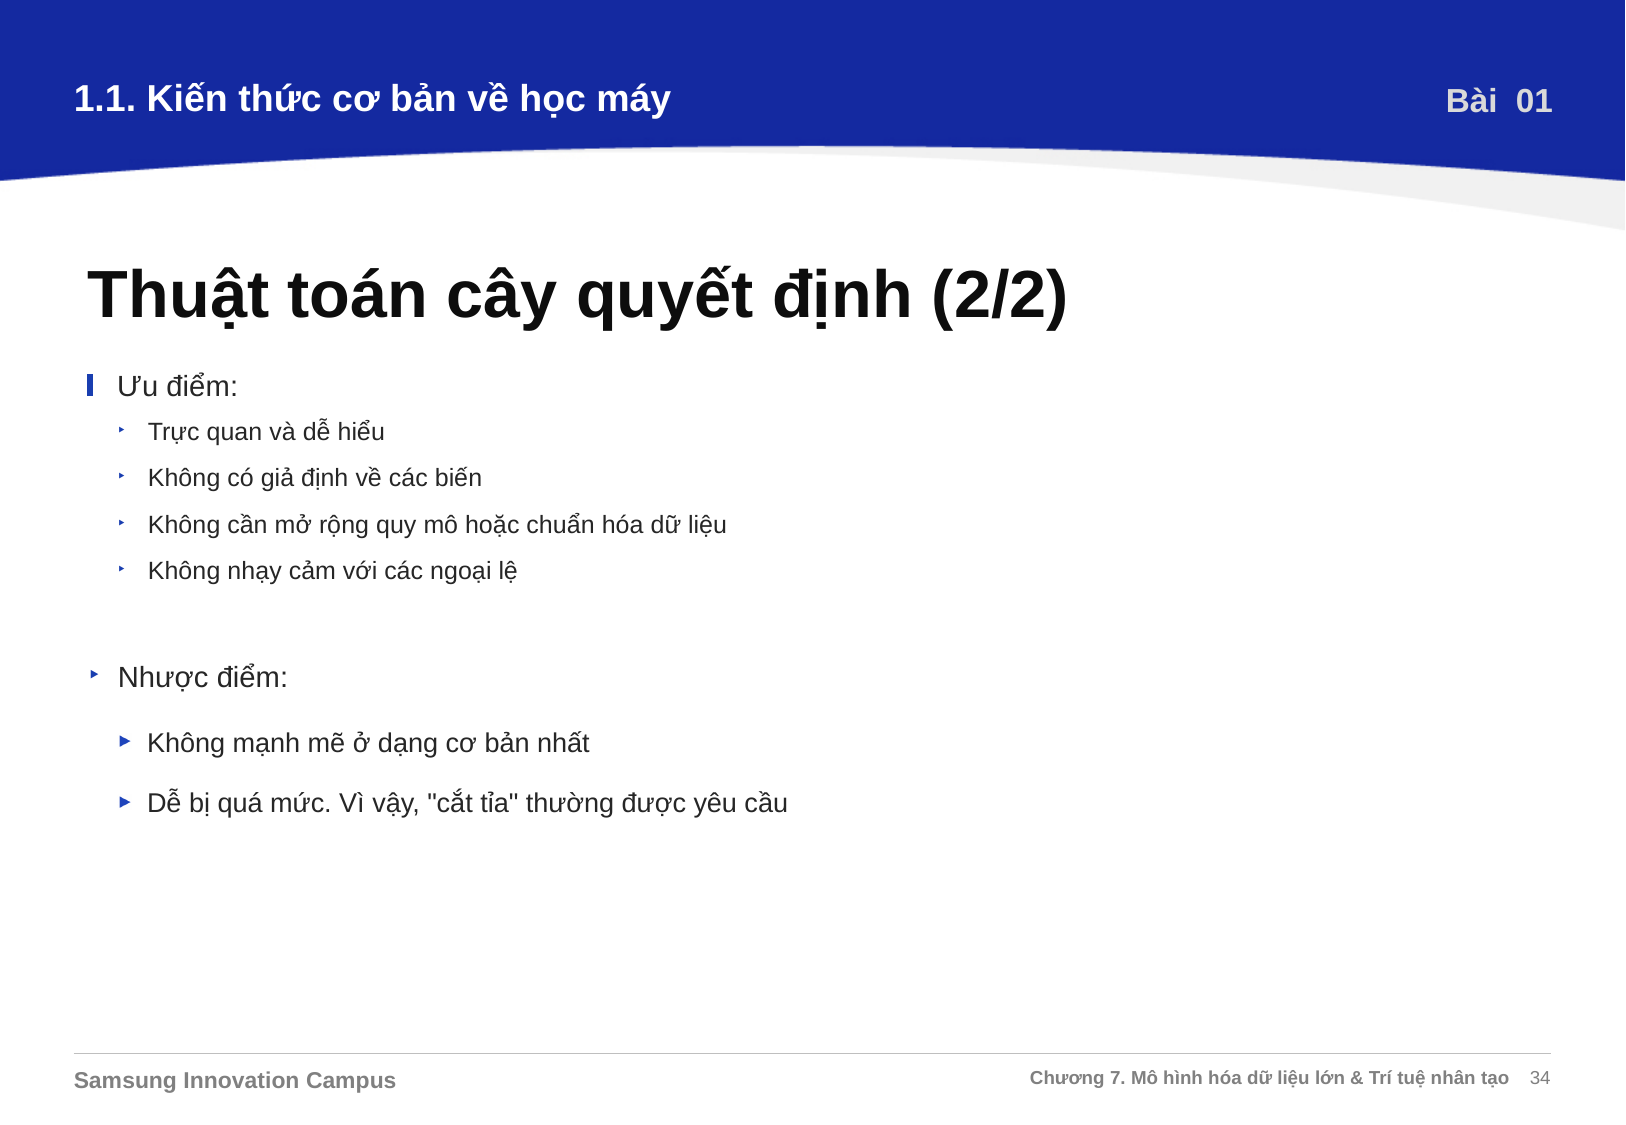

1.1. Kiến thức cơ bản về học máy
Bài  01

Thuật toán cây quyết định (2/2)
Ưu điểm:
Trực quan và dễ hiểu
Không có giả định về các biến
Không cần mở rộng quy mô hoặc chuẩn hóa dữ liệu
Không nhạy cảm với các ngoại lệ

Nhược điểm:
Không mạnh mẽ ở dạng cơ bản nhất
Dễ bị quá mức. Vì vậy, "cắt tỉa" thường được yêu cầu